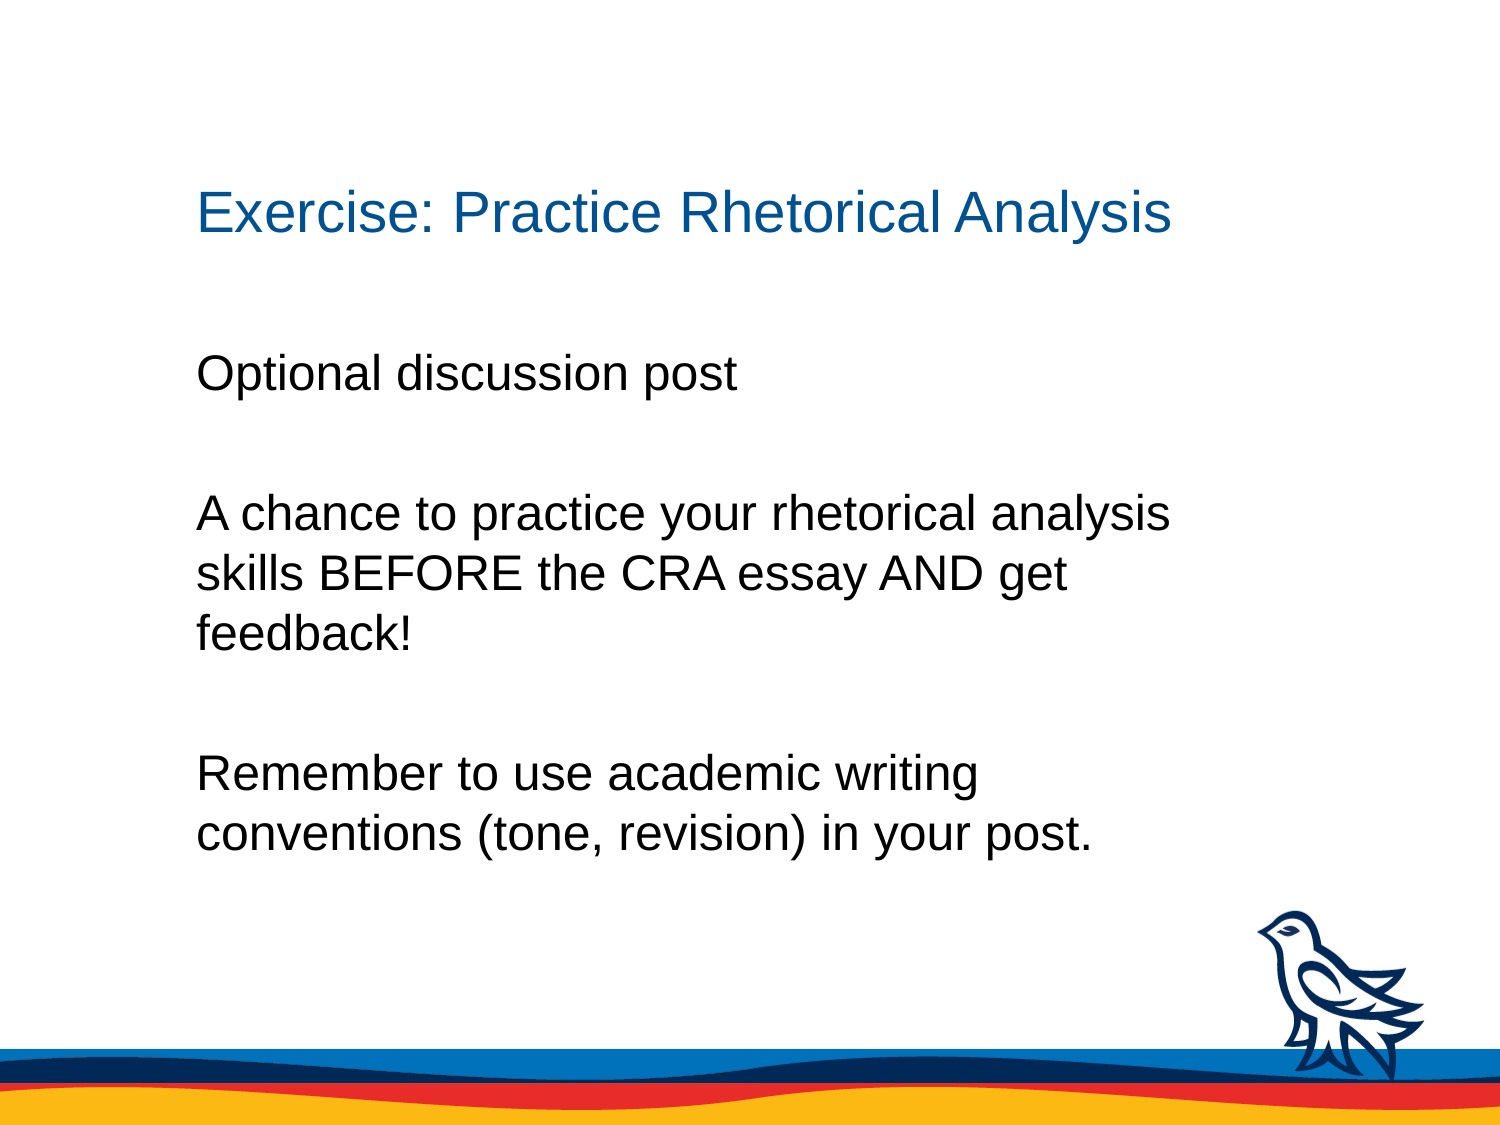

# Exercise: Practice Rhetorical Analysis
Optional discussion post

A chance to practice your rhetorical analysis skills BEFORE the CRA essay AND get feedback!

Remember to use academic writing conventions (tone, revision) in your post.